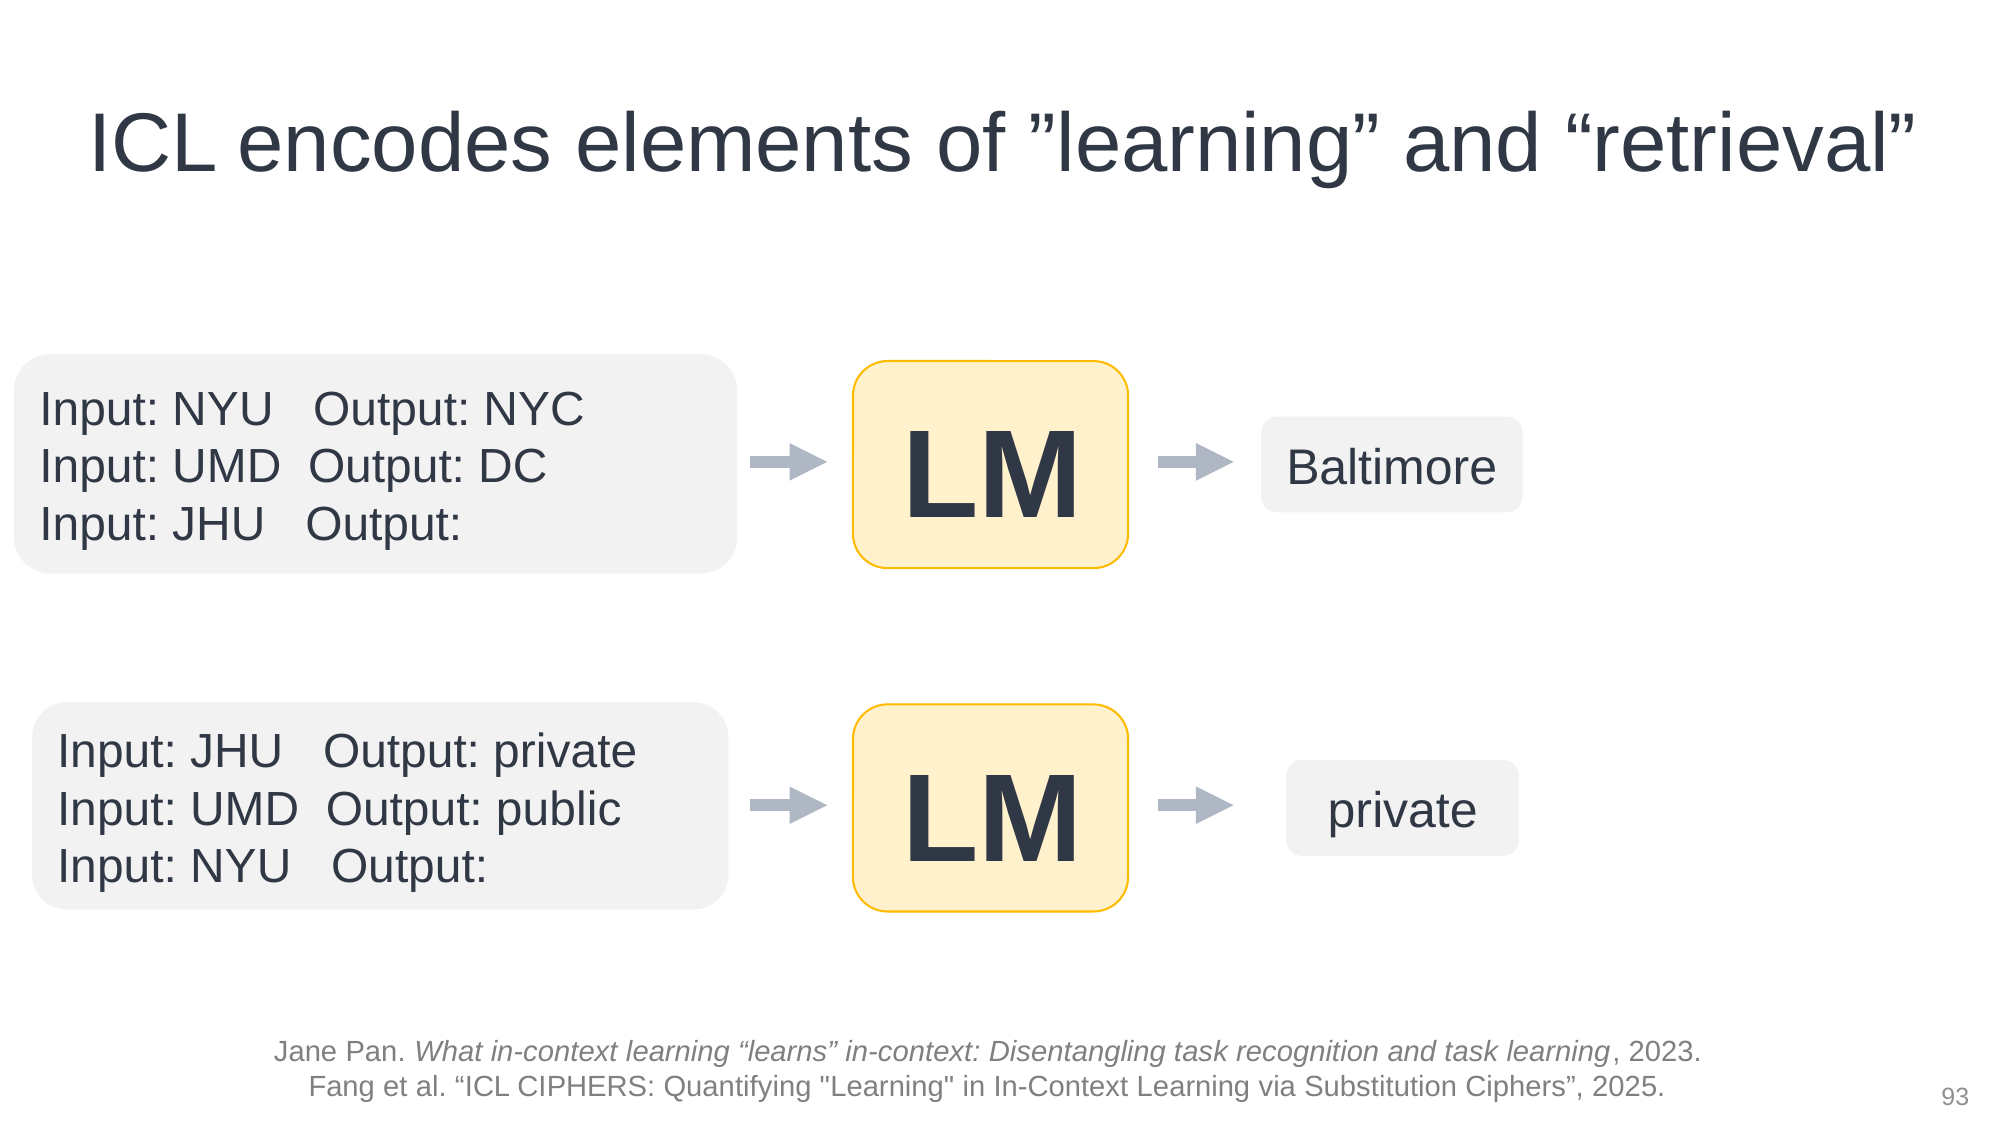

# ICL encodes elements of ”learning” and “retrieval”

Input: NYU   Output: NYC
Input: UMD  Output: DC
Input: JHU   Output:

LM
Baltimore
Input: JHU   Output: private
Input: UMD  Output: public
Input: NYU   Output:

LM
private
Jane Pan. What in-context learning “learns” in-context: Disentangling task recognition and task learning, 2023.
Fang et al. “ICL CIPHERS: Quantifying "Learning" in In-Context Learning via Substitution Ciphers”, 2025.

93